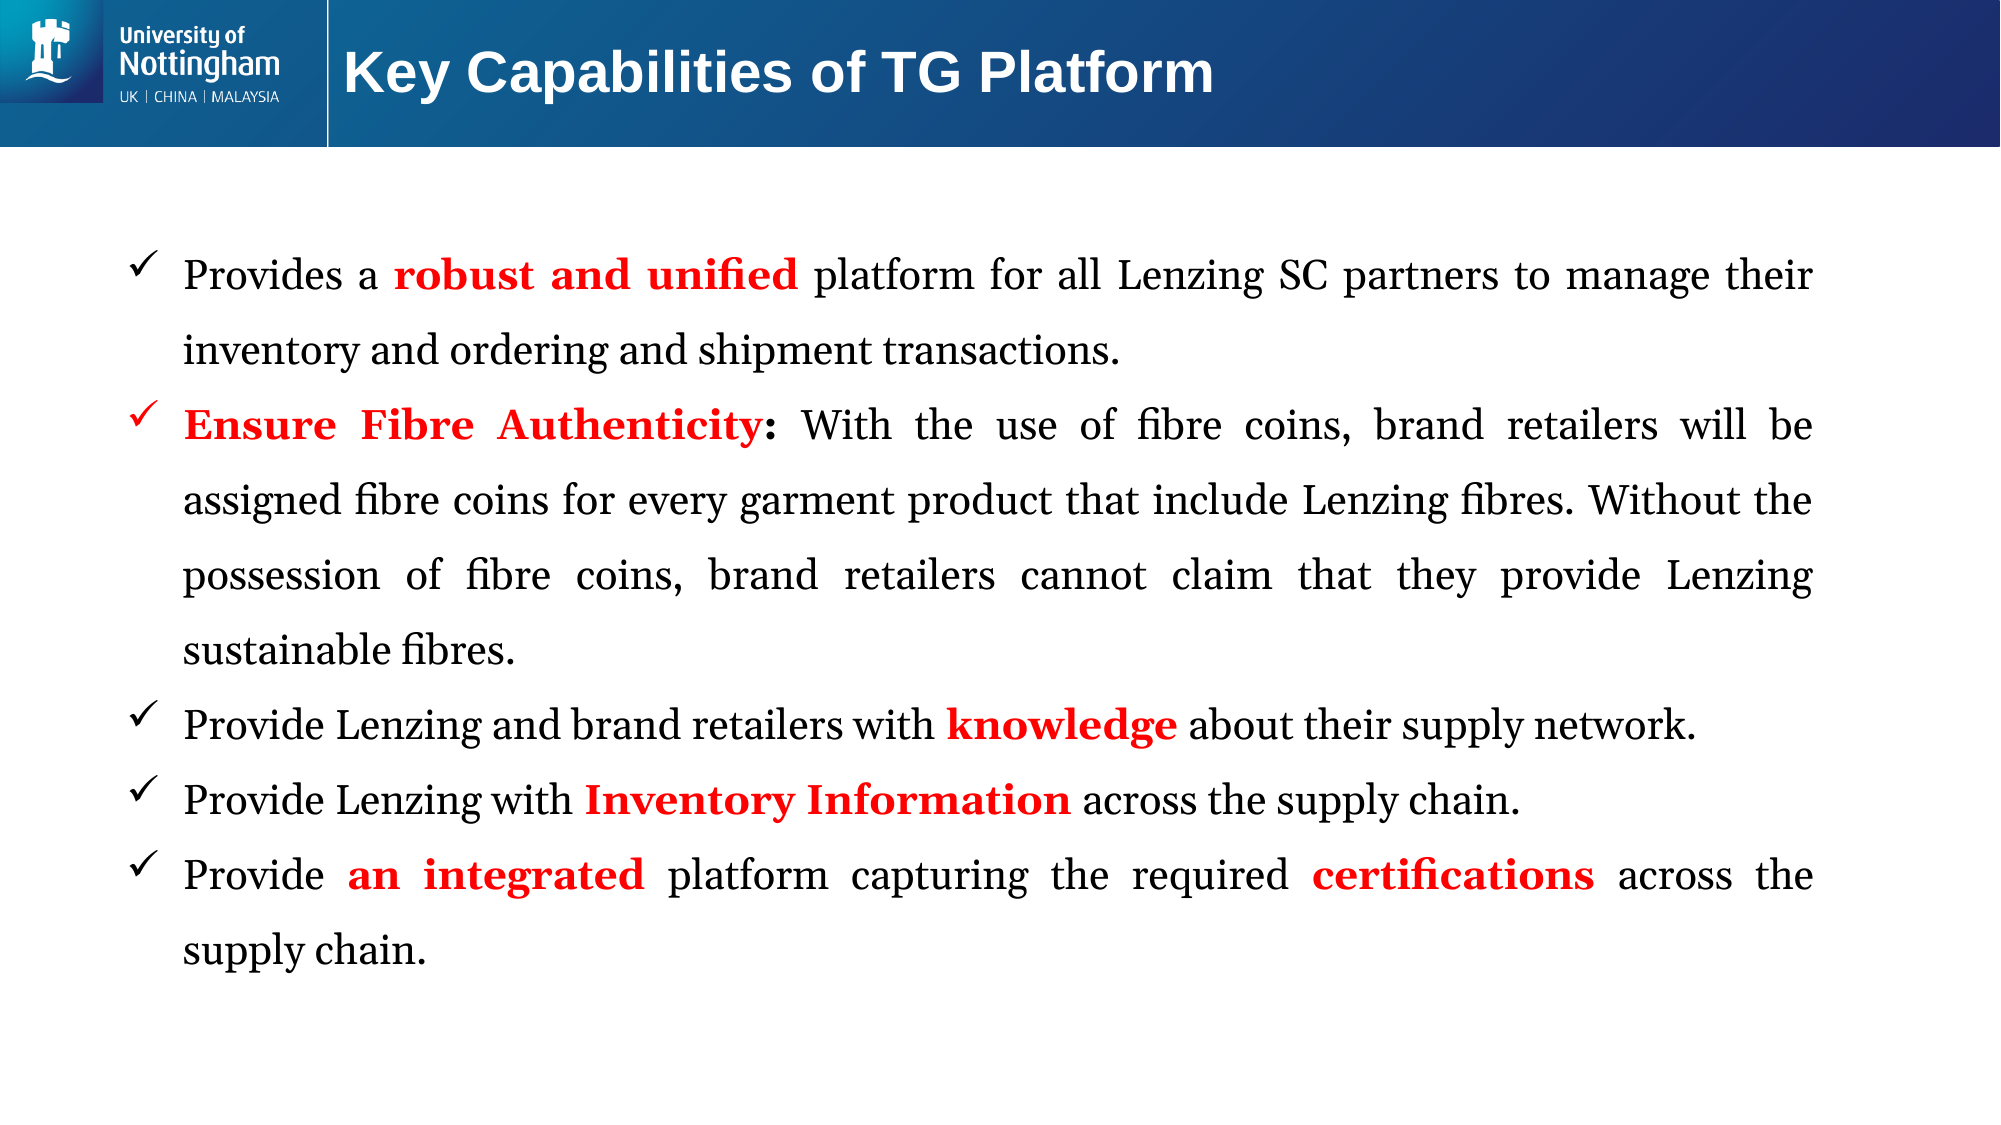

# Key Capabilities of TG Platform
Provides a robust and unified platform for all Lenzing SC partners to manage their inventory and ordering and shipment transactions.
Ensure Fibre Authenticity: With the use of fibre coins, brand retailers will be assigned fibre coins for every garment product that include Lenzing fibres. Without the possession of fibre coins, brand retailers cannot claim that they provide Lenzing sustainable fibres.
Provide Lenzing and brand retailers with knowledge about their supply network.
Provide Lenzing with Inventory Information across the supply chain.
Provide an integrated platform capturing the required certifications across the supply chain.